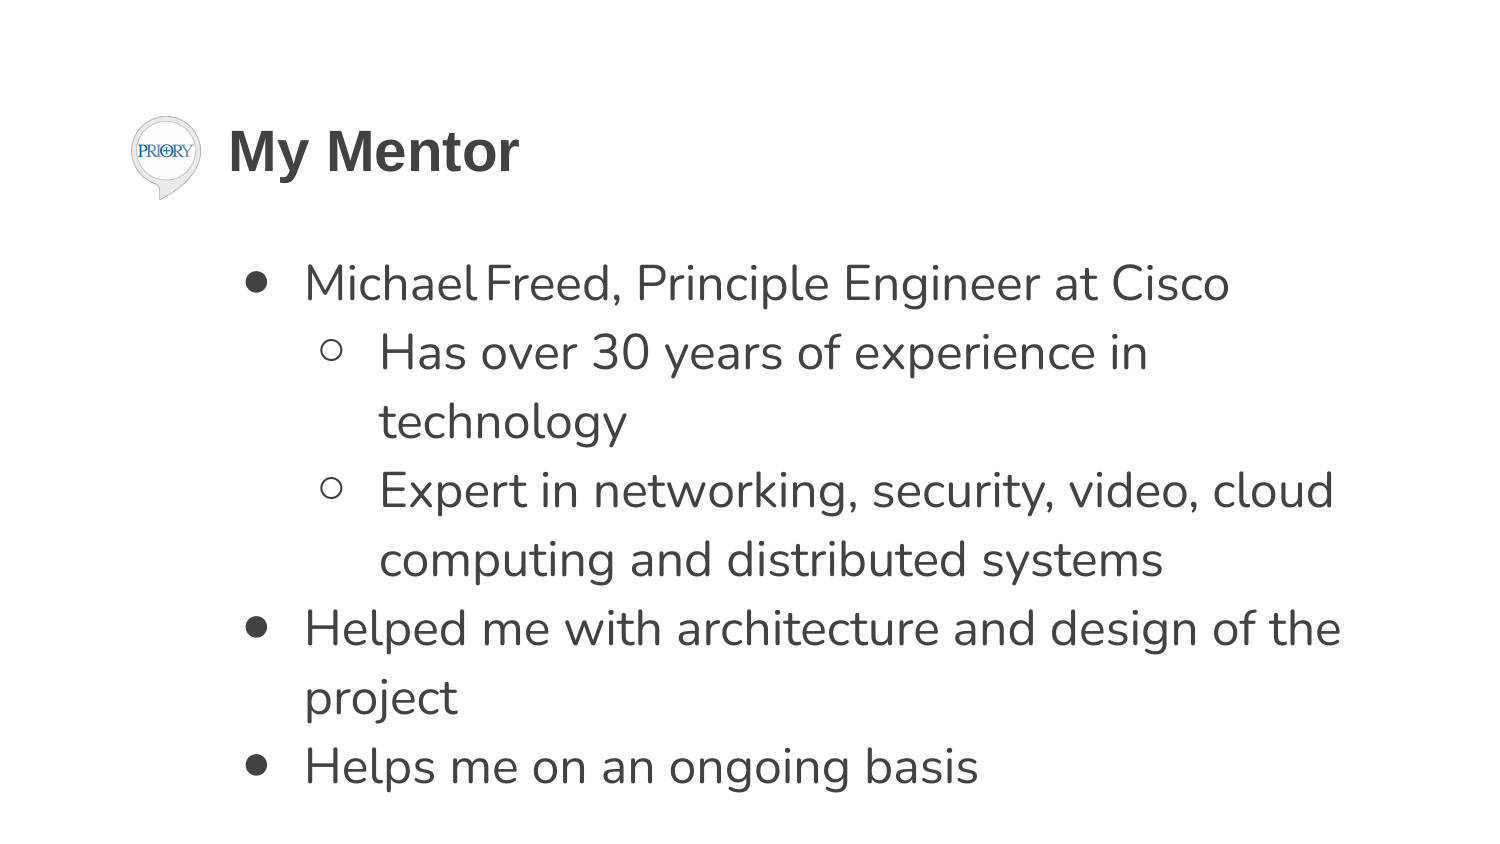

# My Mentor
Michael Freed, Principle Engineer at Cisco
Has over 30 years of experience in technology
Expert in networking, security, video, cloud computing and distributed systems
Helped me with architecture and design of the project
Helps me on an ongoing basis